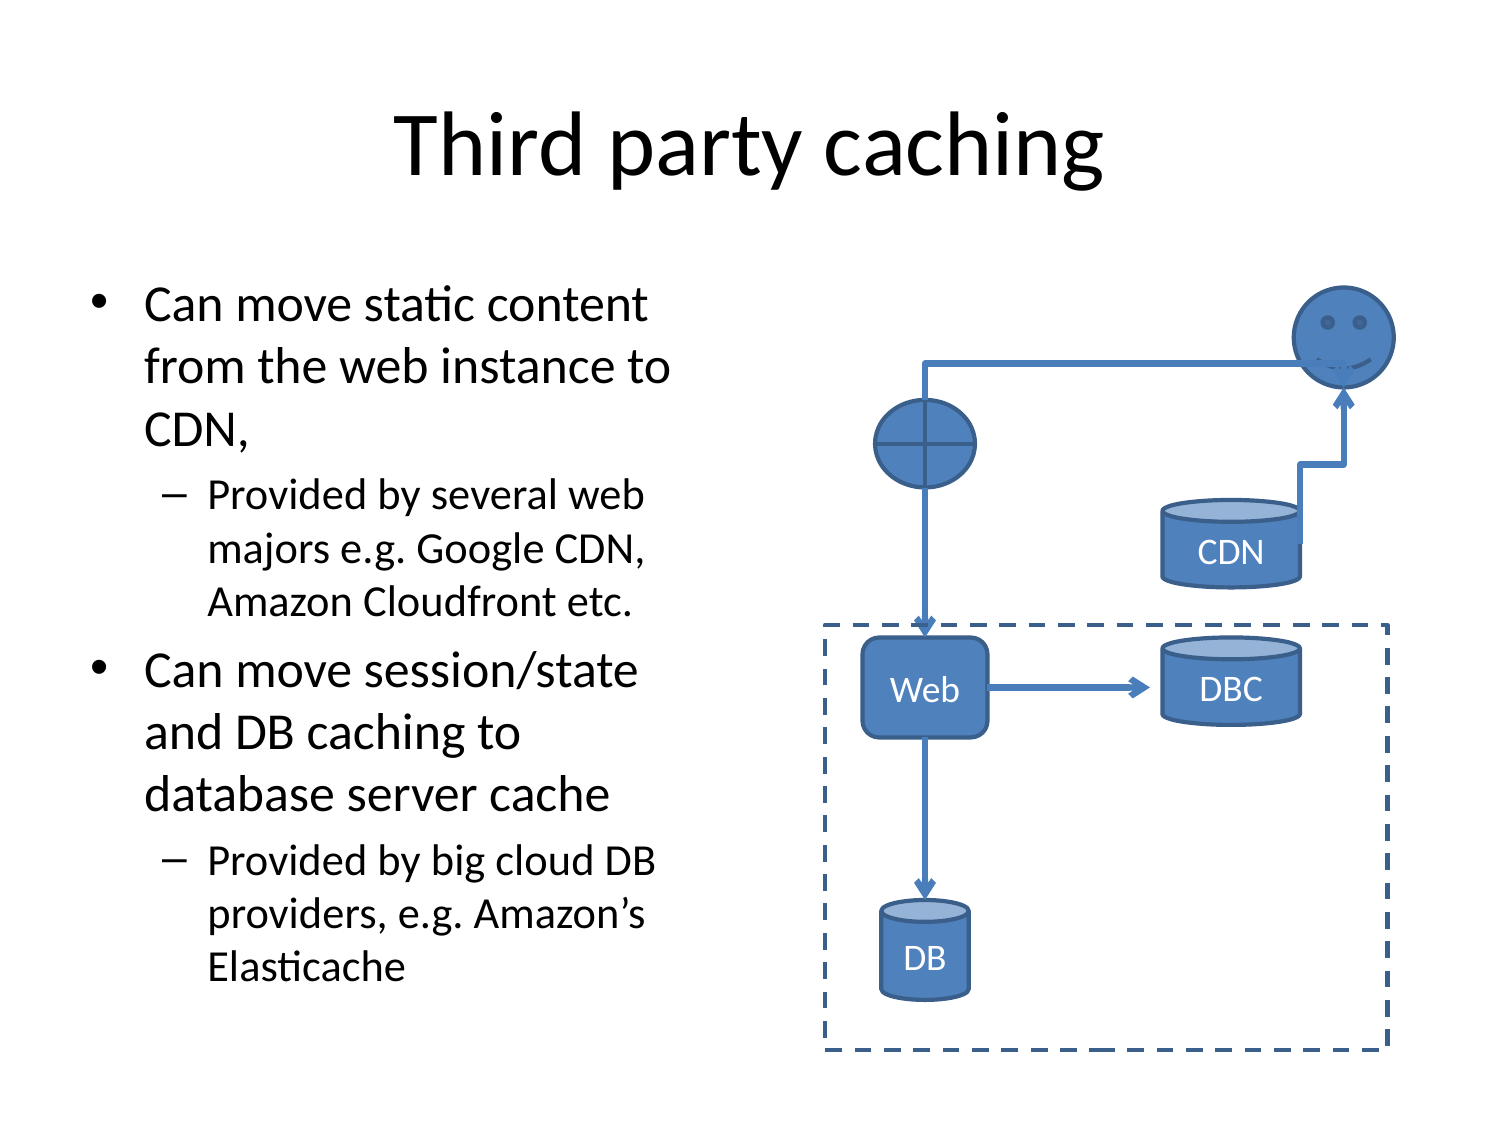

# Third party caching
Can move static content from the web instance to CDN,
Provided by several web majors e.g. Google CDN, Amazon Cloudfront etc.
Can move session/state and DB caching to database server cache
Provided by big cloud DB providers, e.g. Amazon’s Elasticache

CDN

Web
DBC
DB